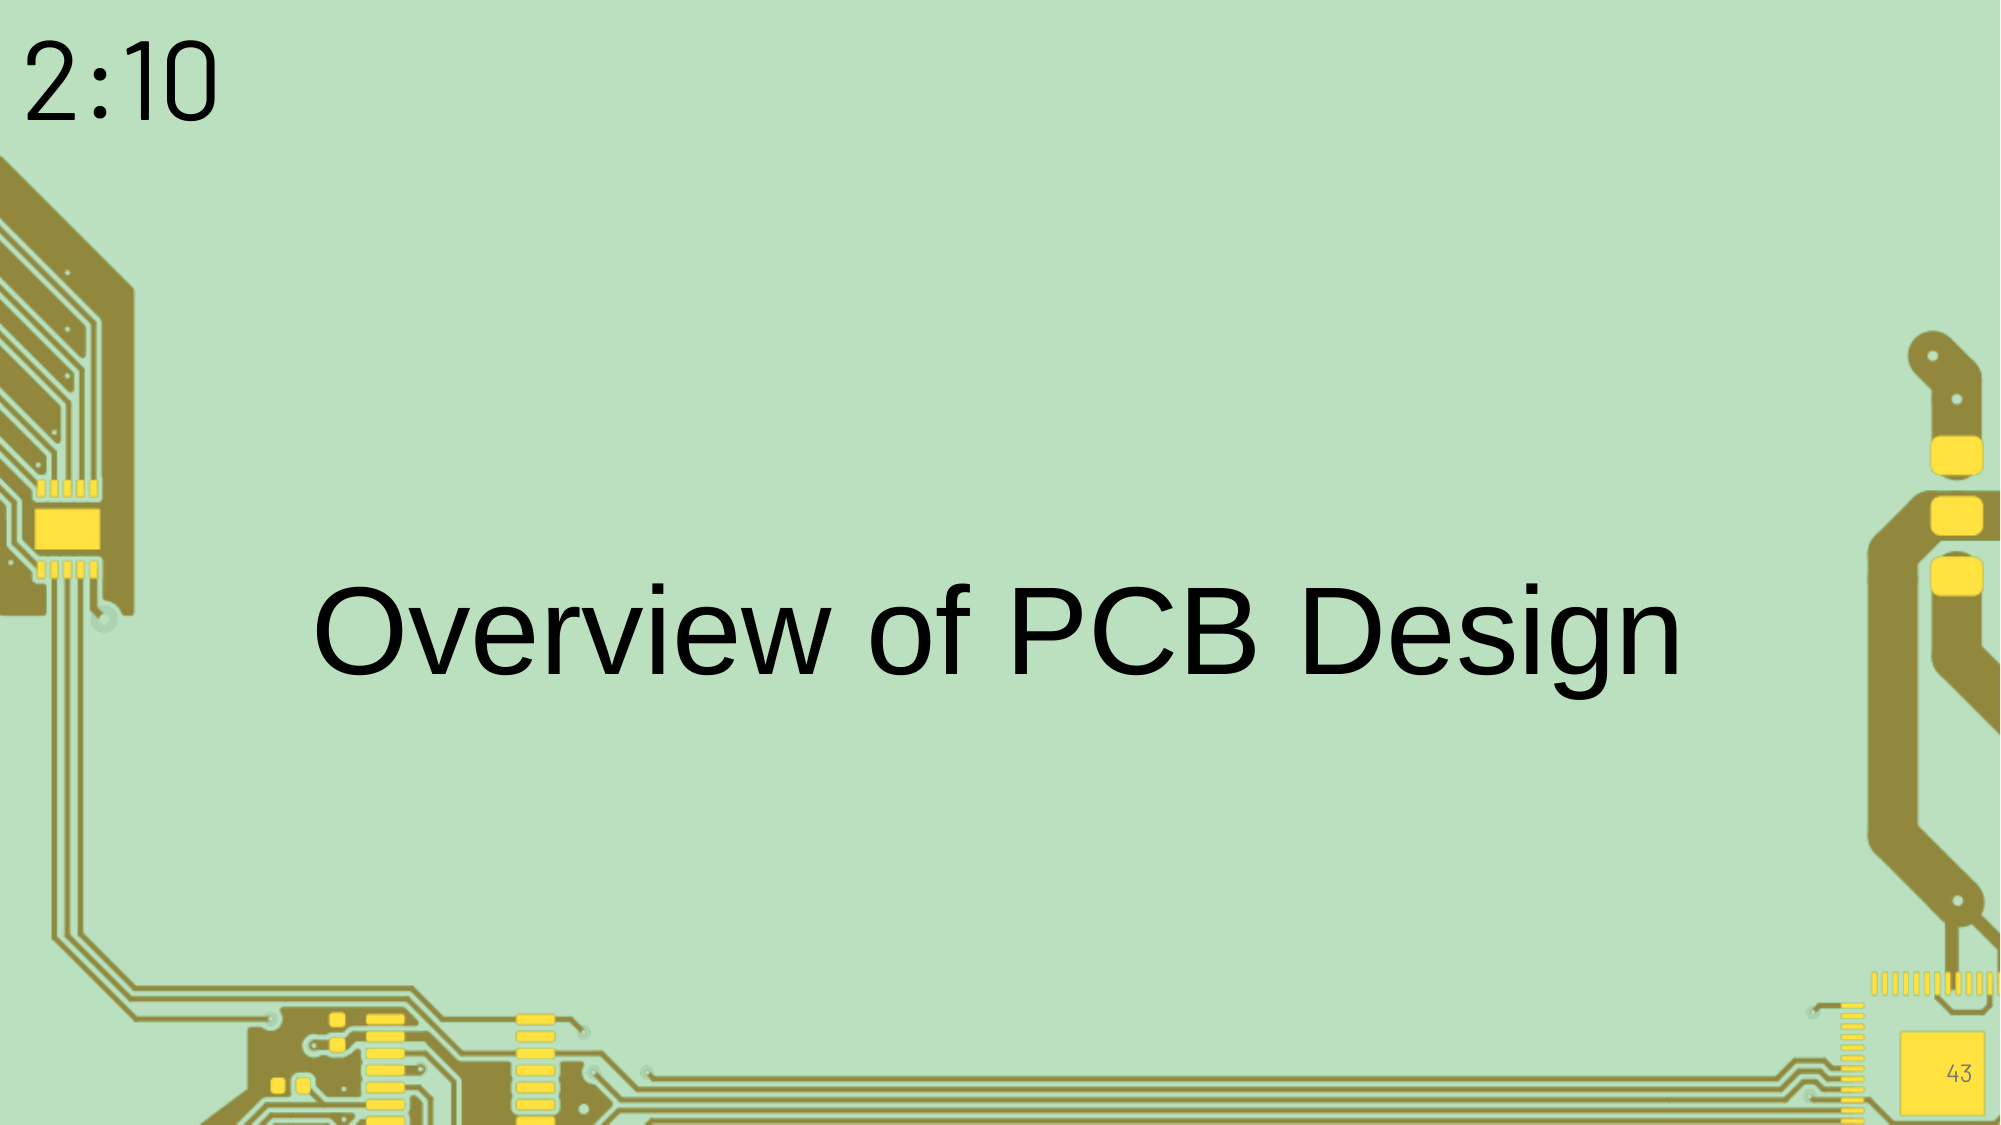

2:10
# Overview of PCB Design

43